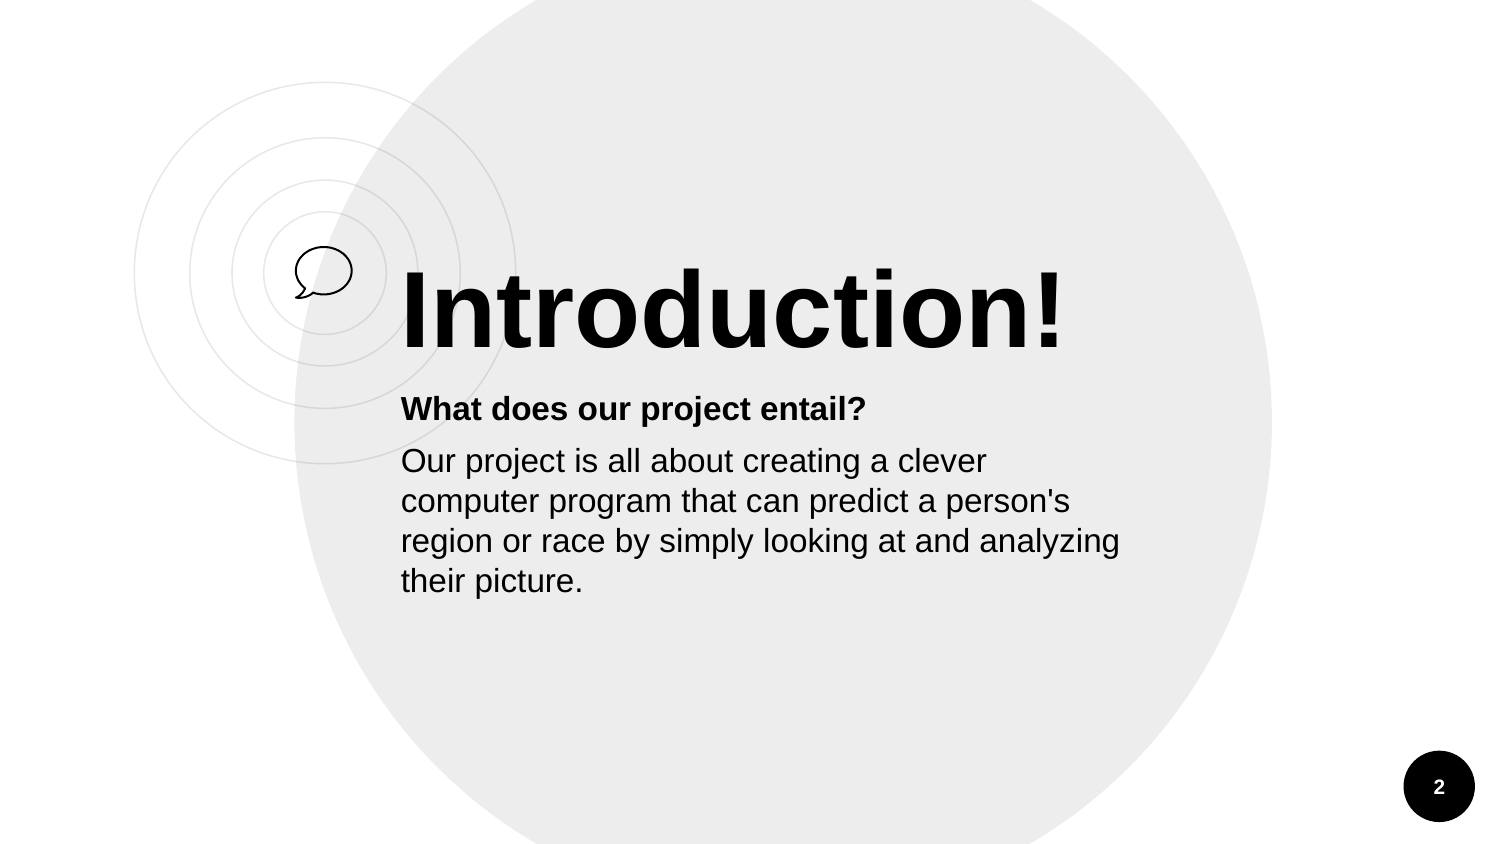

Introduction!

What does our project entail?
Our project is all about creating a clever computer program that can predict a person's region or race by simply looking at and analyzing their picture.
2